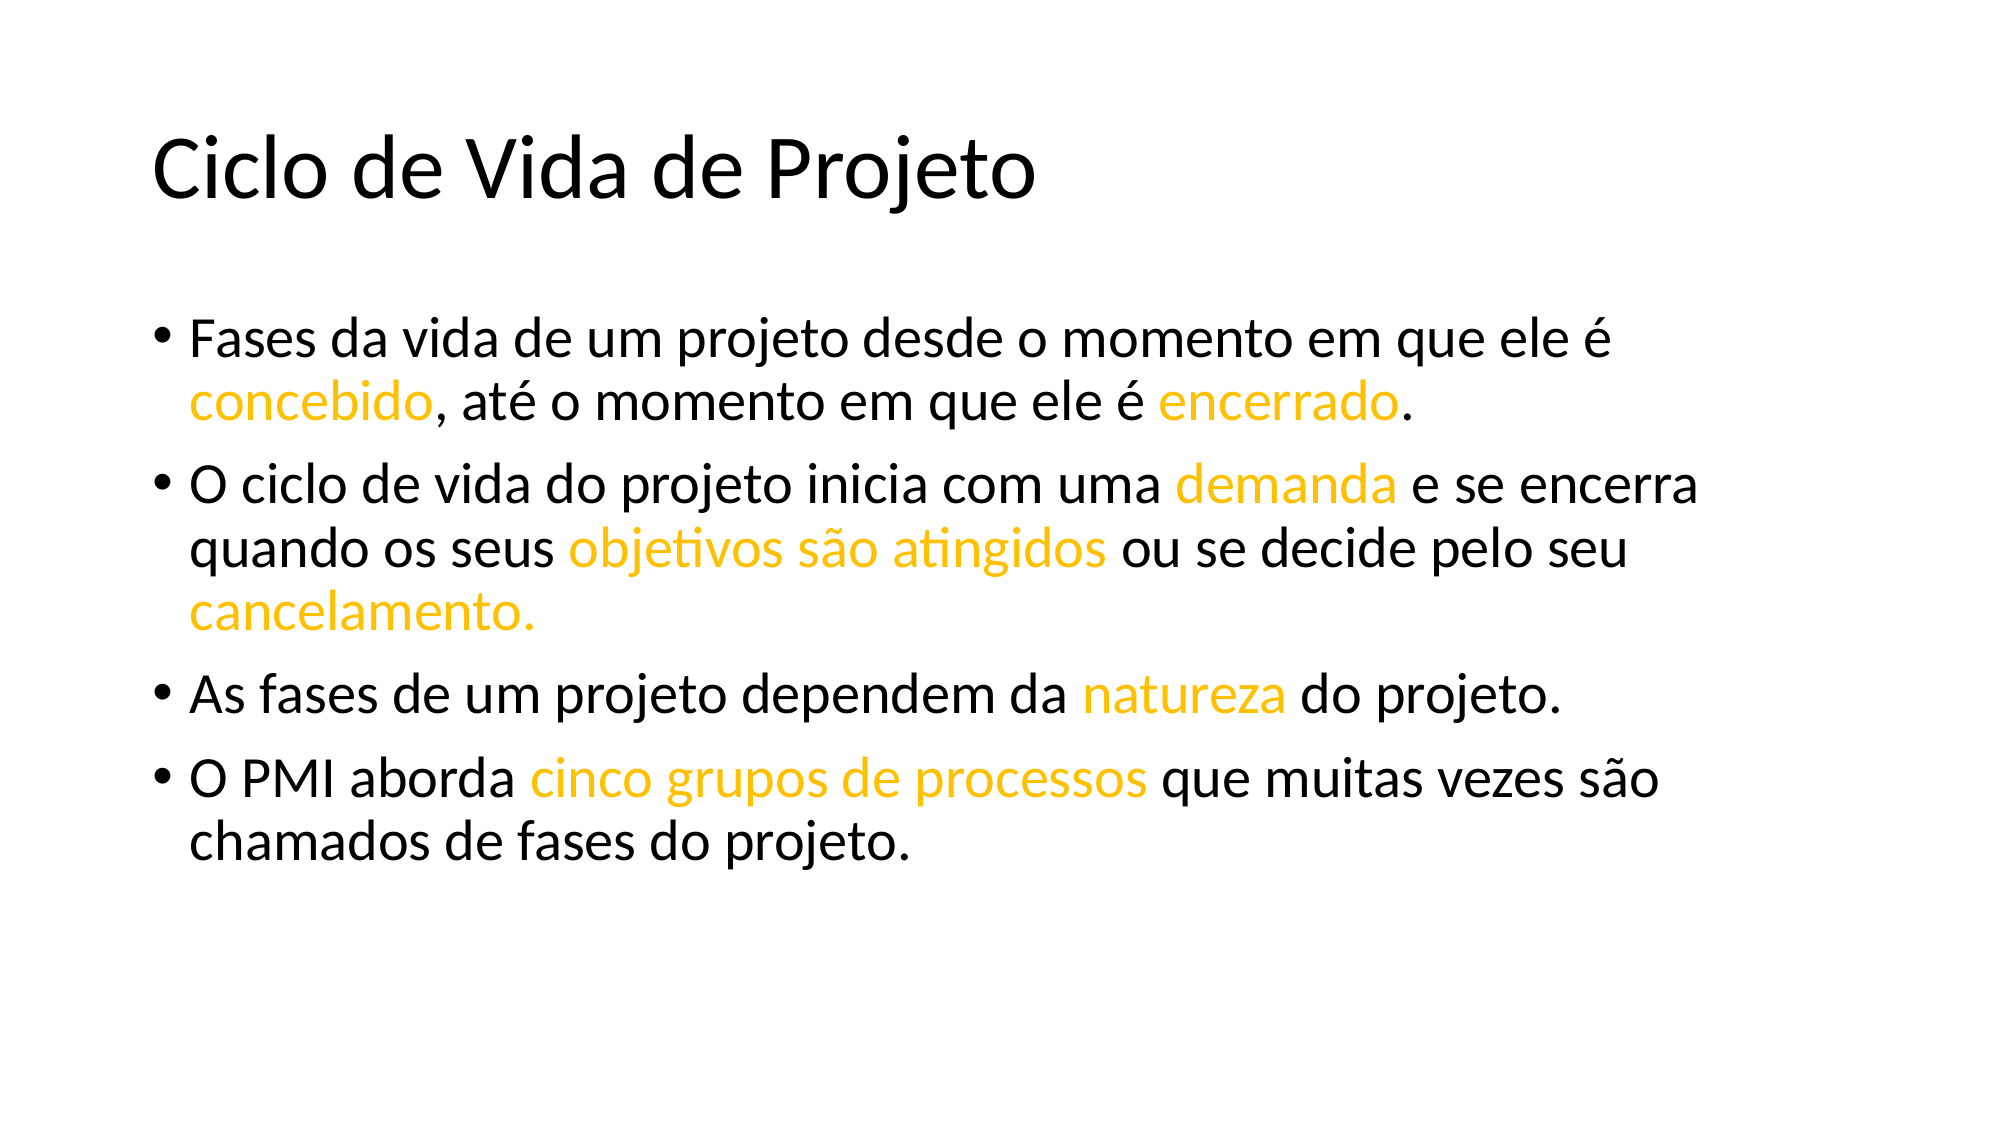

# Ciclo de Vida de Projeto
Fases da vida de um projeto desde o momento em que ele é concebido, até o momento em que ele é encerrado.
O ciclo de vida do projeto inicia com uma demanda e se encerra quando os seus objetivos são atingidos ou se decide pelo seu cancelamento.
As fases de um projeto dependem da natureza do projeto.
O PMI aborda cinco grupos de processos que muitas vezes são chamados de fases do projeto.